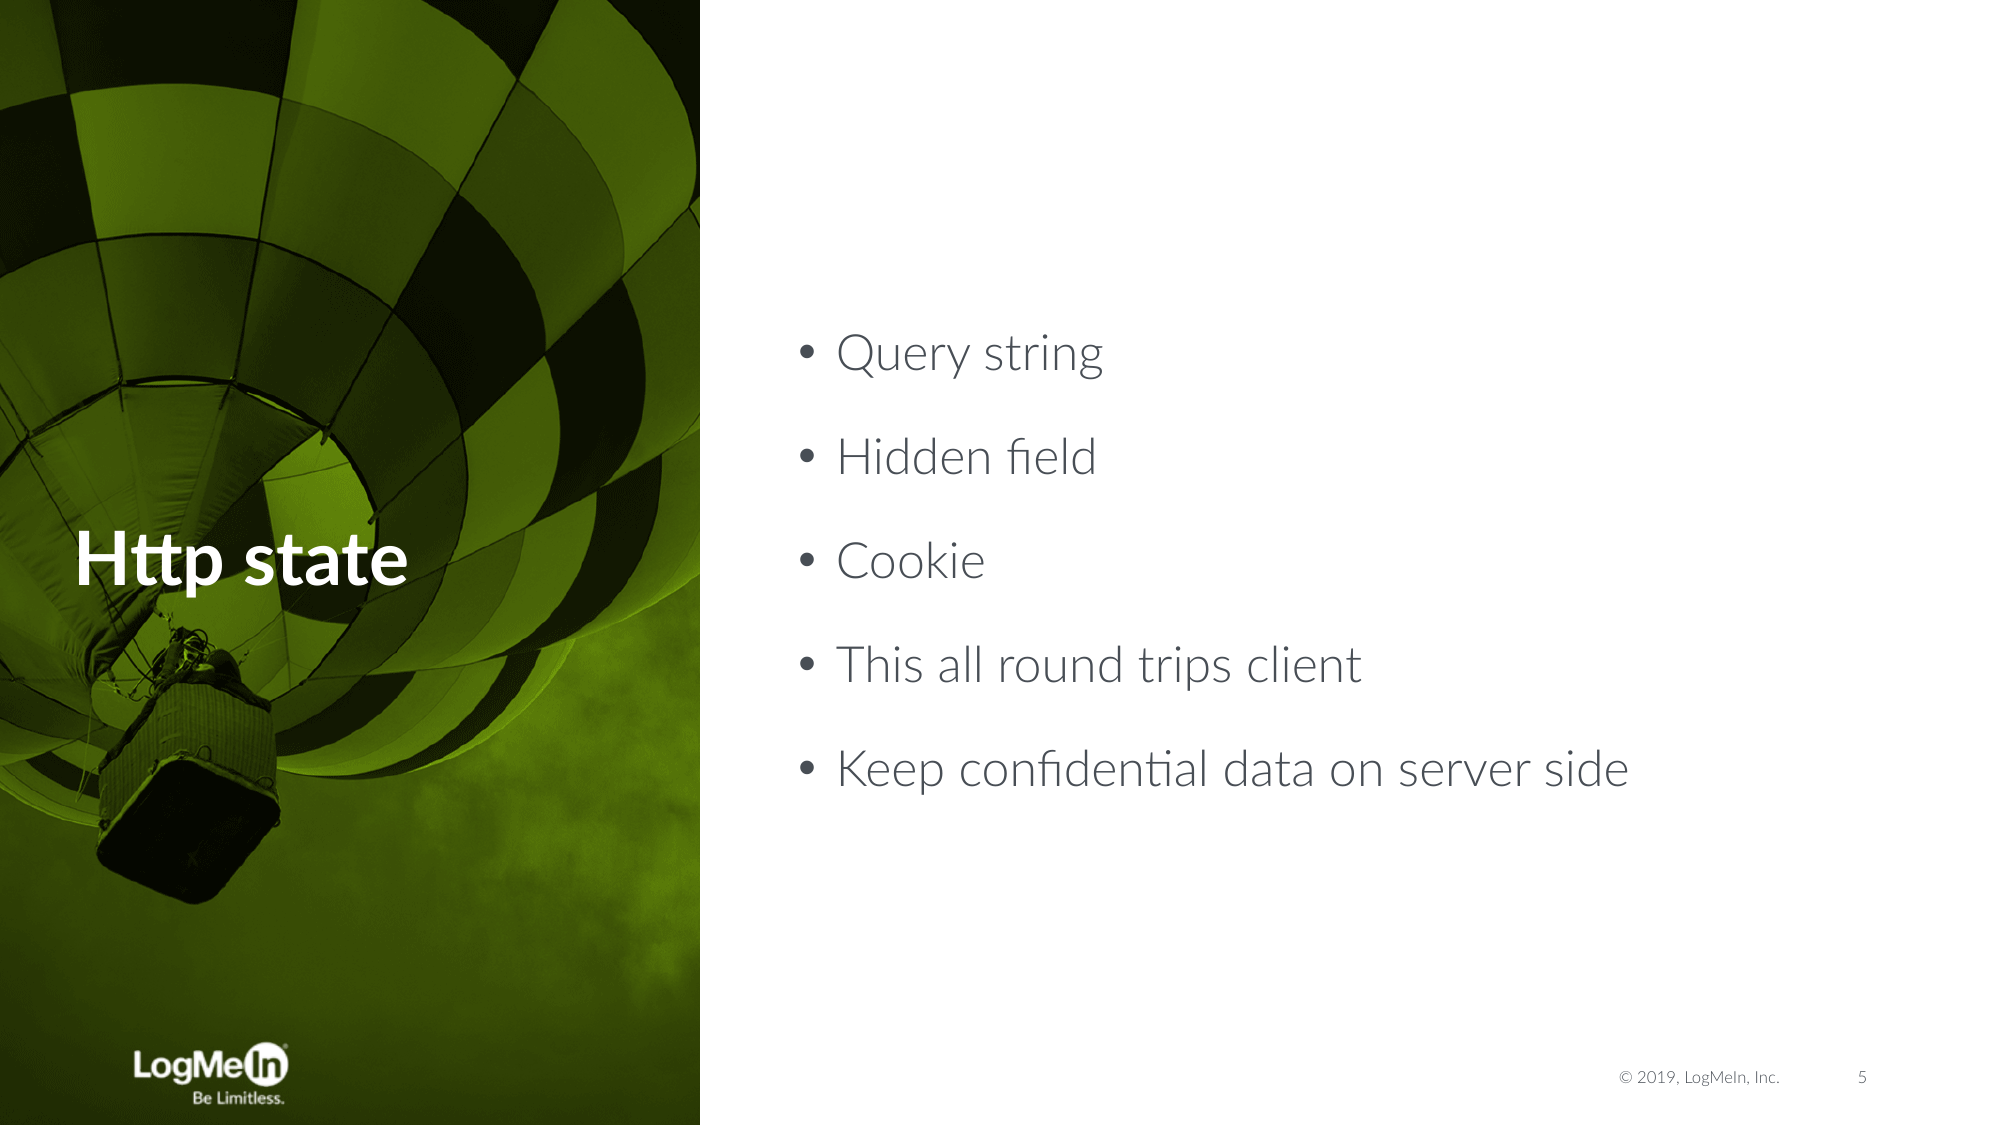

# Http state
Query string
Hidden field
Cookie
This all round trips client
Keep confidential data on server side